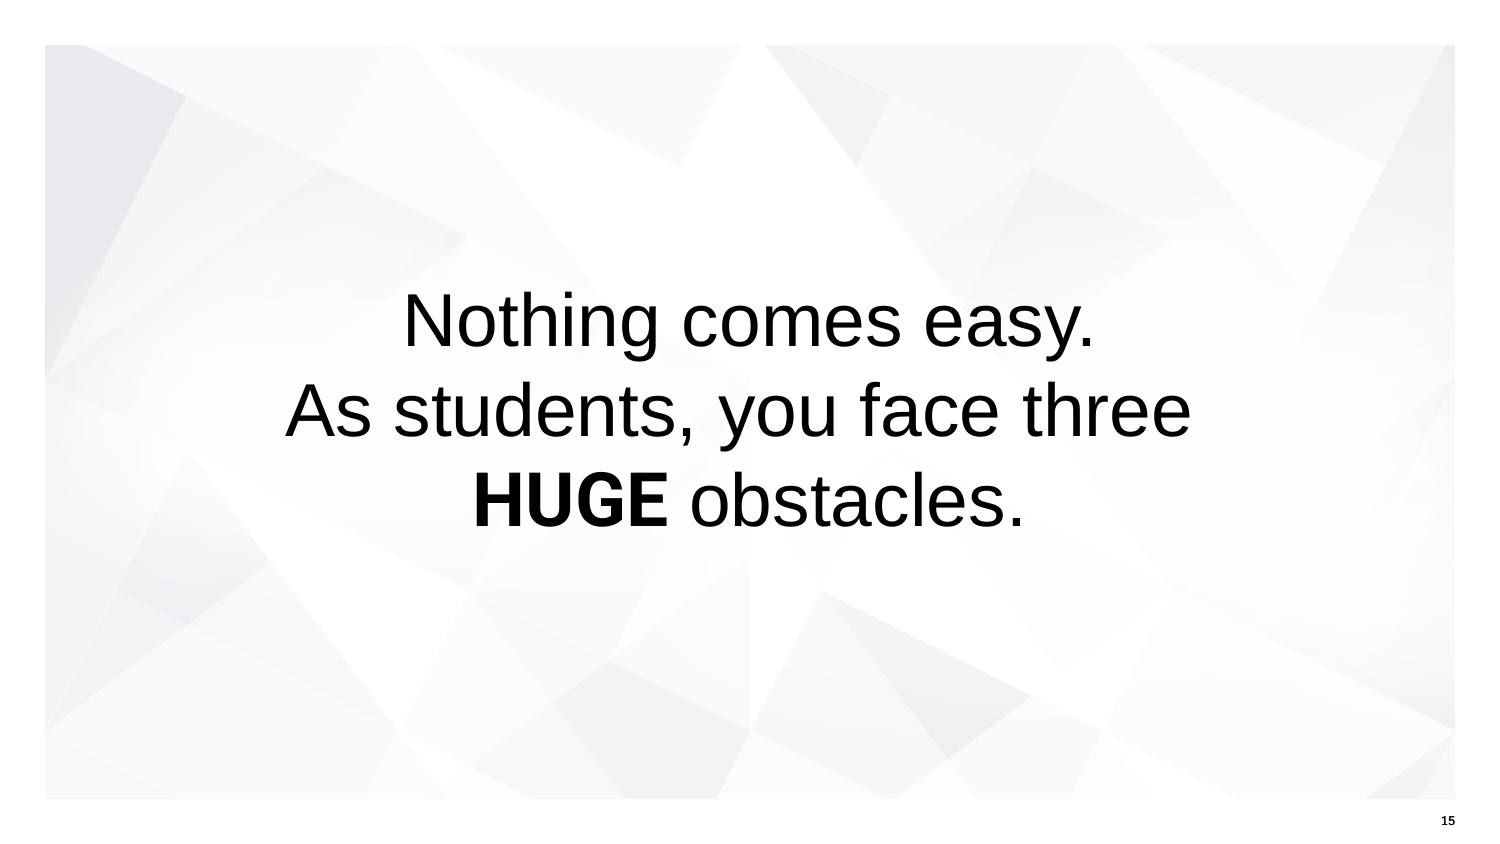

# Nothing comes easy.
As students, you face three
HUGE obstacles.